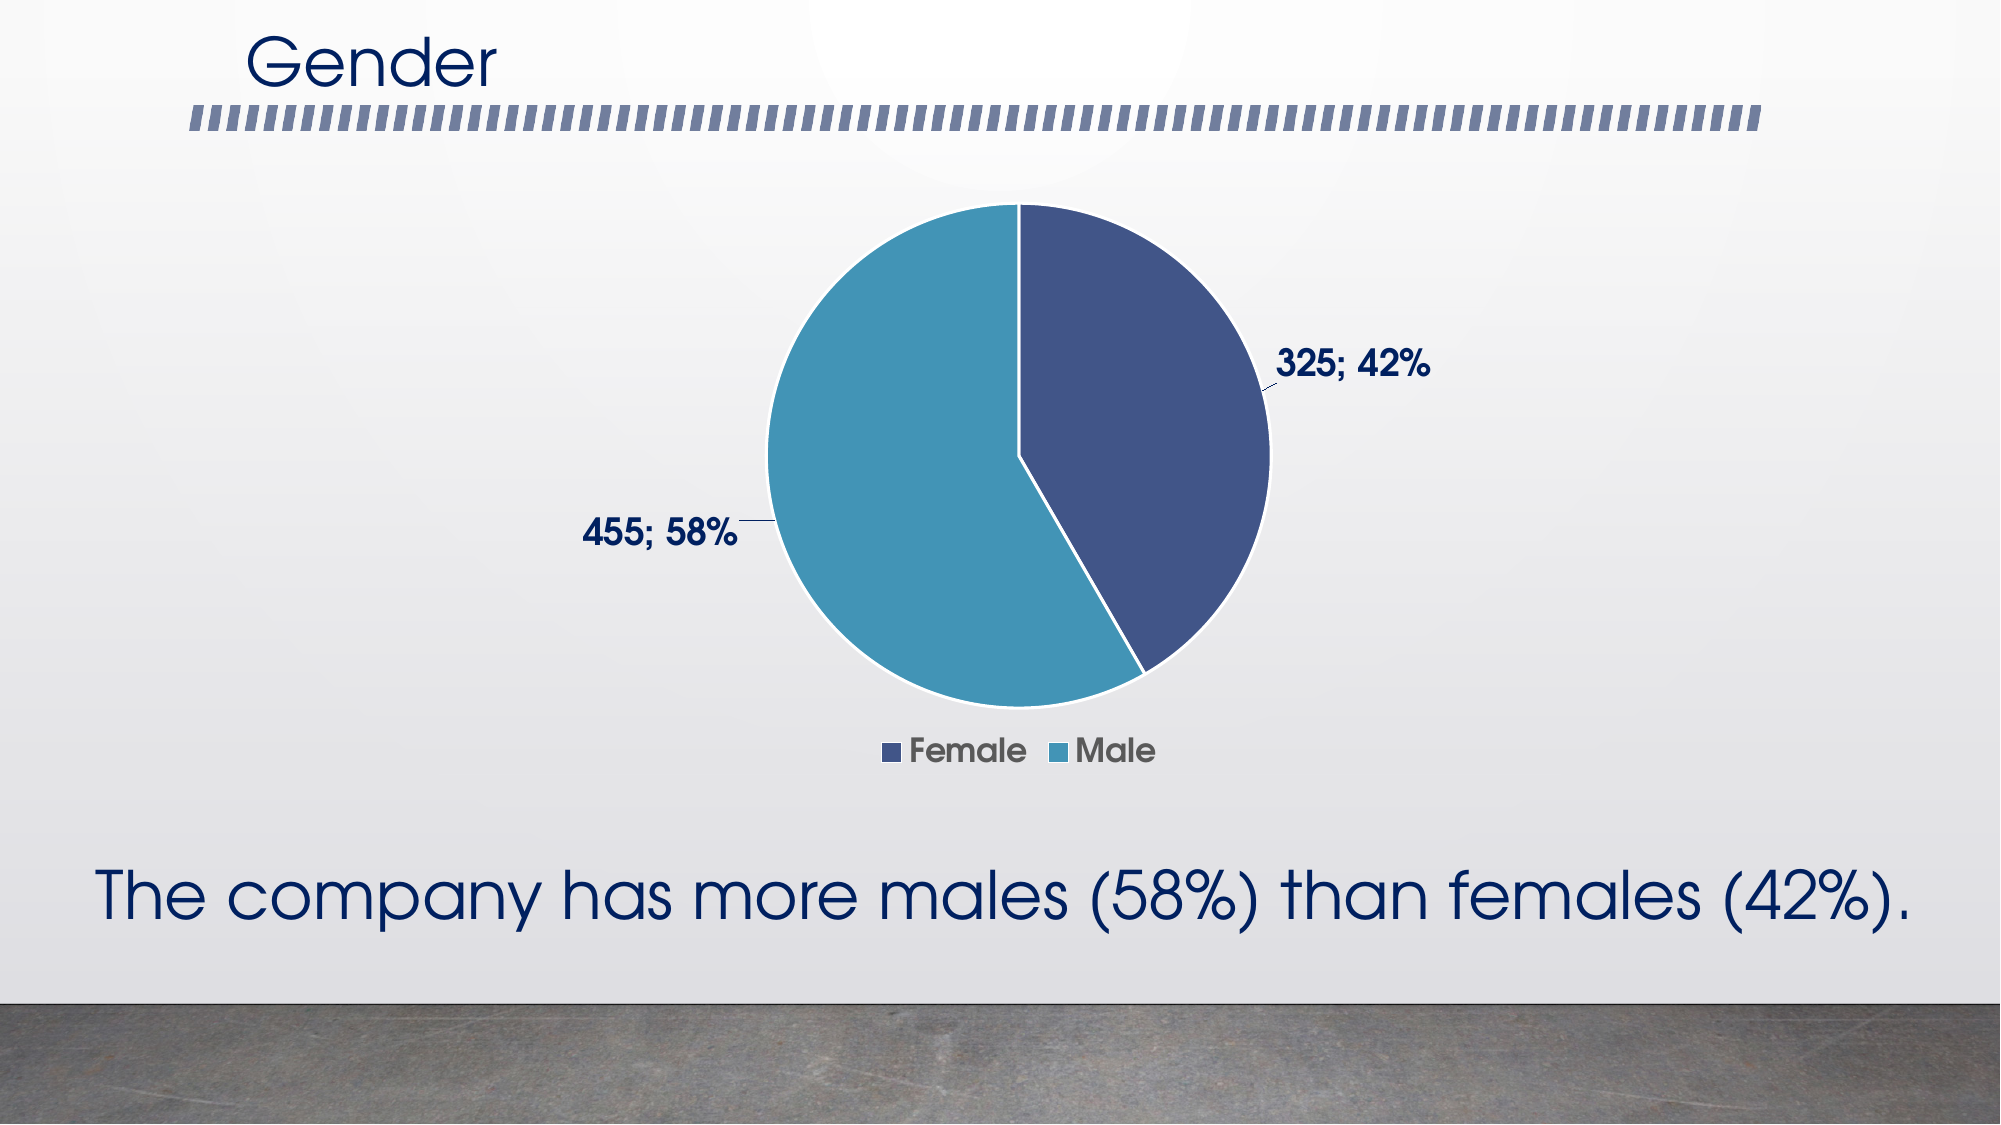

# Gender

### Chart

| Category | Total |
|---|---|
| Female | 325.0 |
| Male | 455.0 |
The company has more males (58%) than females (42%).